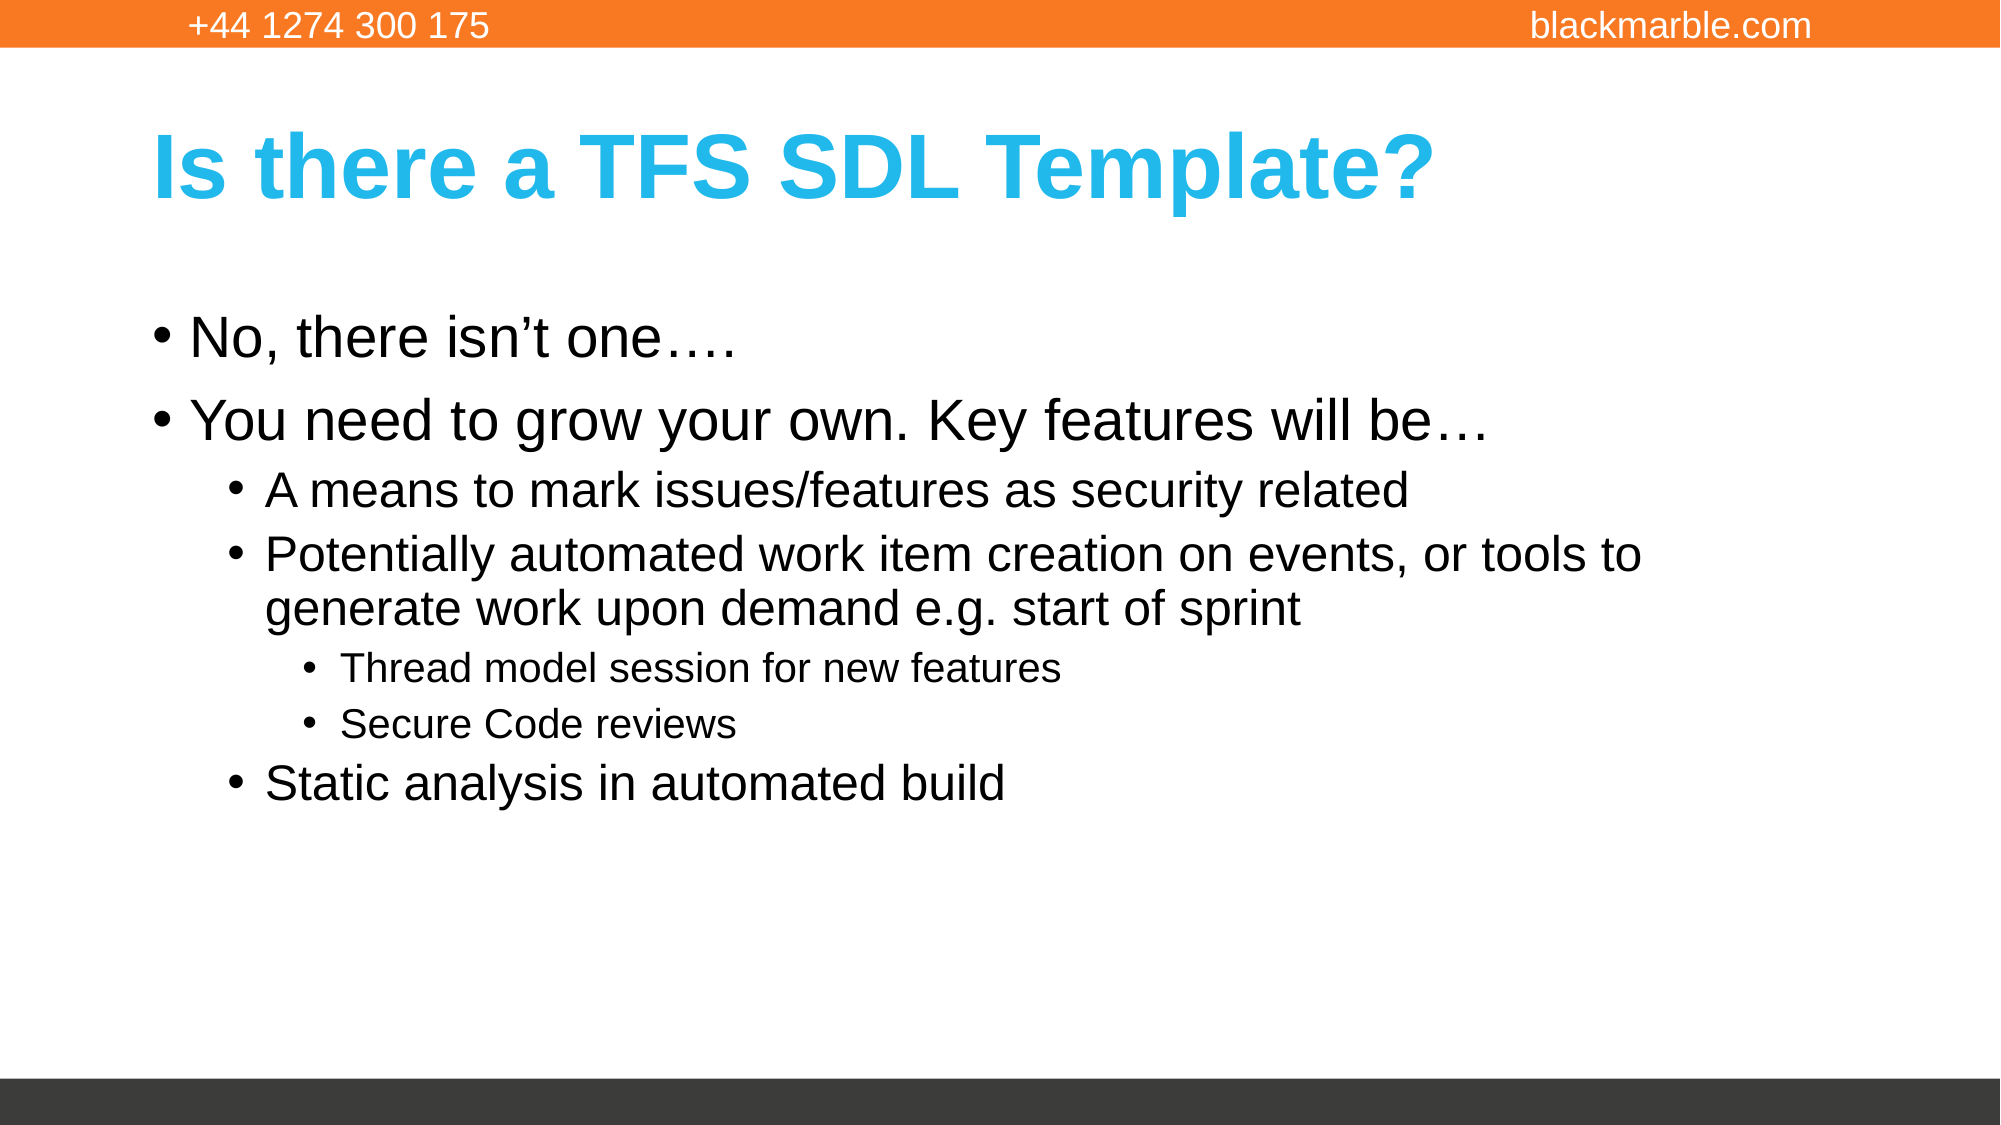

# Is there a TFS SDL Template?
No, there isn’t one….
You need to grow your own. Key features will be…
A means to mark issues/features as security related
Potentially automated work item creation on events, or tools to generate work upon demand e.g. start of sprint
Thread model session for new features
Secure Code reviews
Static analysis in automated build